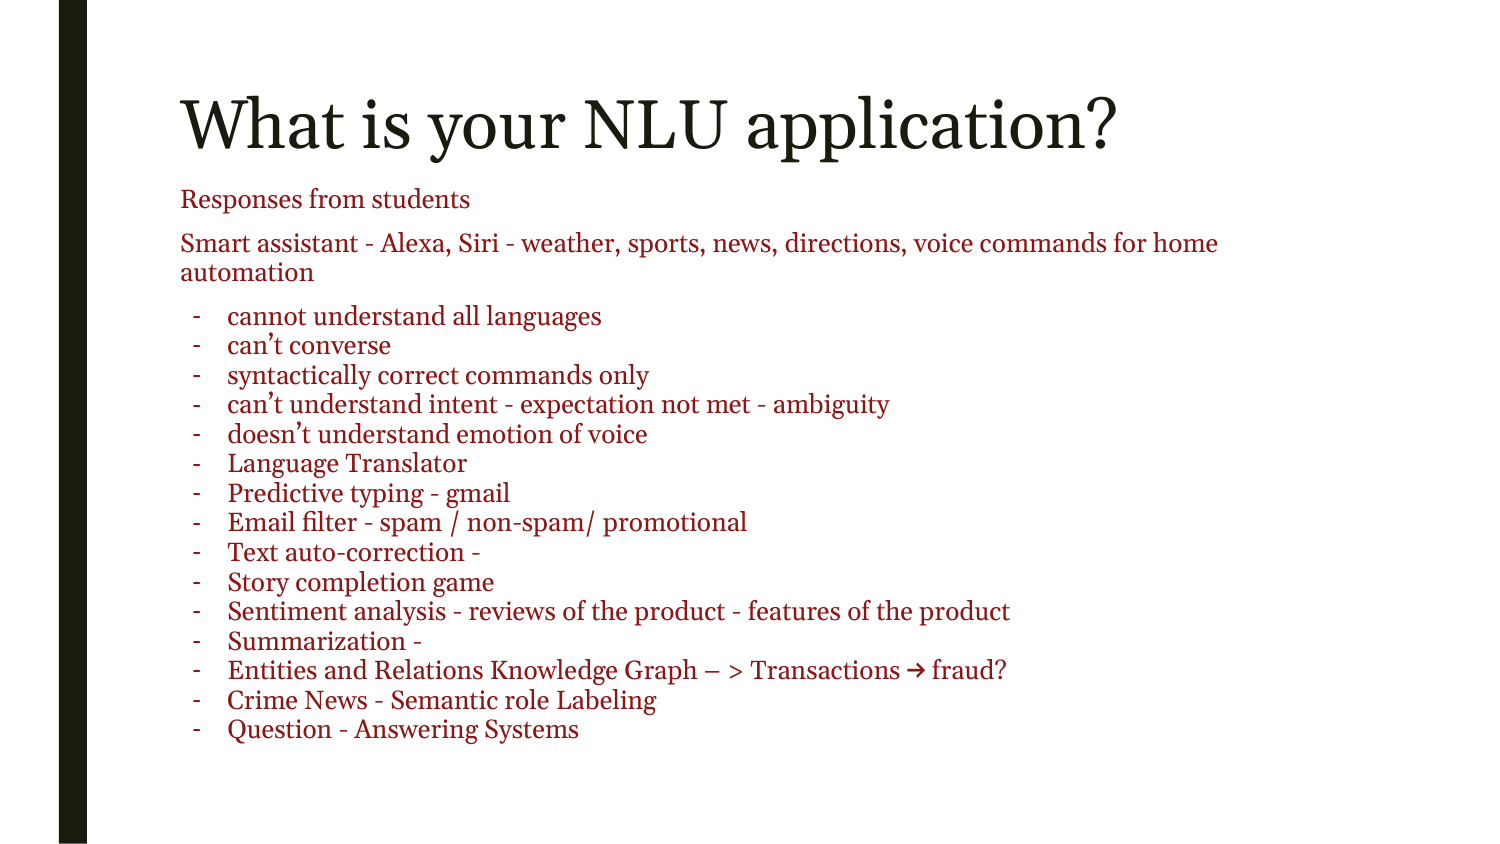

# What is your NLU application?
Responses from students
Smart assistant - Alexa, Siri - weather, sports, news, directions, voice commands for home automation
cannot understand all languages
can’t converse
syntactically correct commands only
can’t understand intent - expectation not met - ambiguity
doesn’t understand emotion of voice
Language Translator
Predictive typing - gmail
Email filter - spam / non-spam/ promotional
Text auto-correction -
Story completion game
Sentiment analysis - reviews of the product - features of the product
Summarization -
Entities and Relations Knowledge Graph – > Transactions → fraud?
Crime News - Semantic role Labeling
Question - Answering Systems